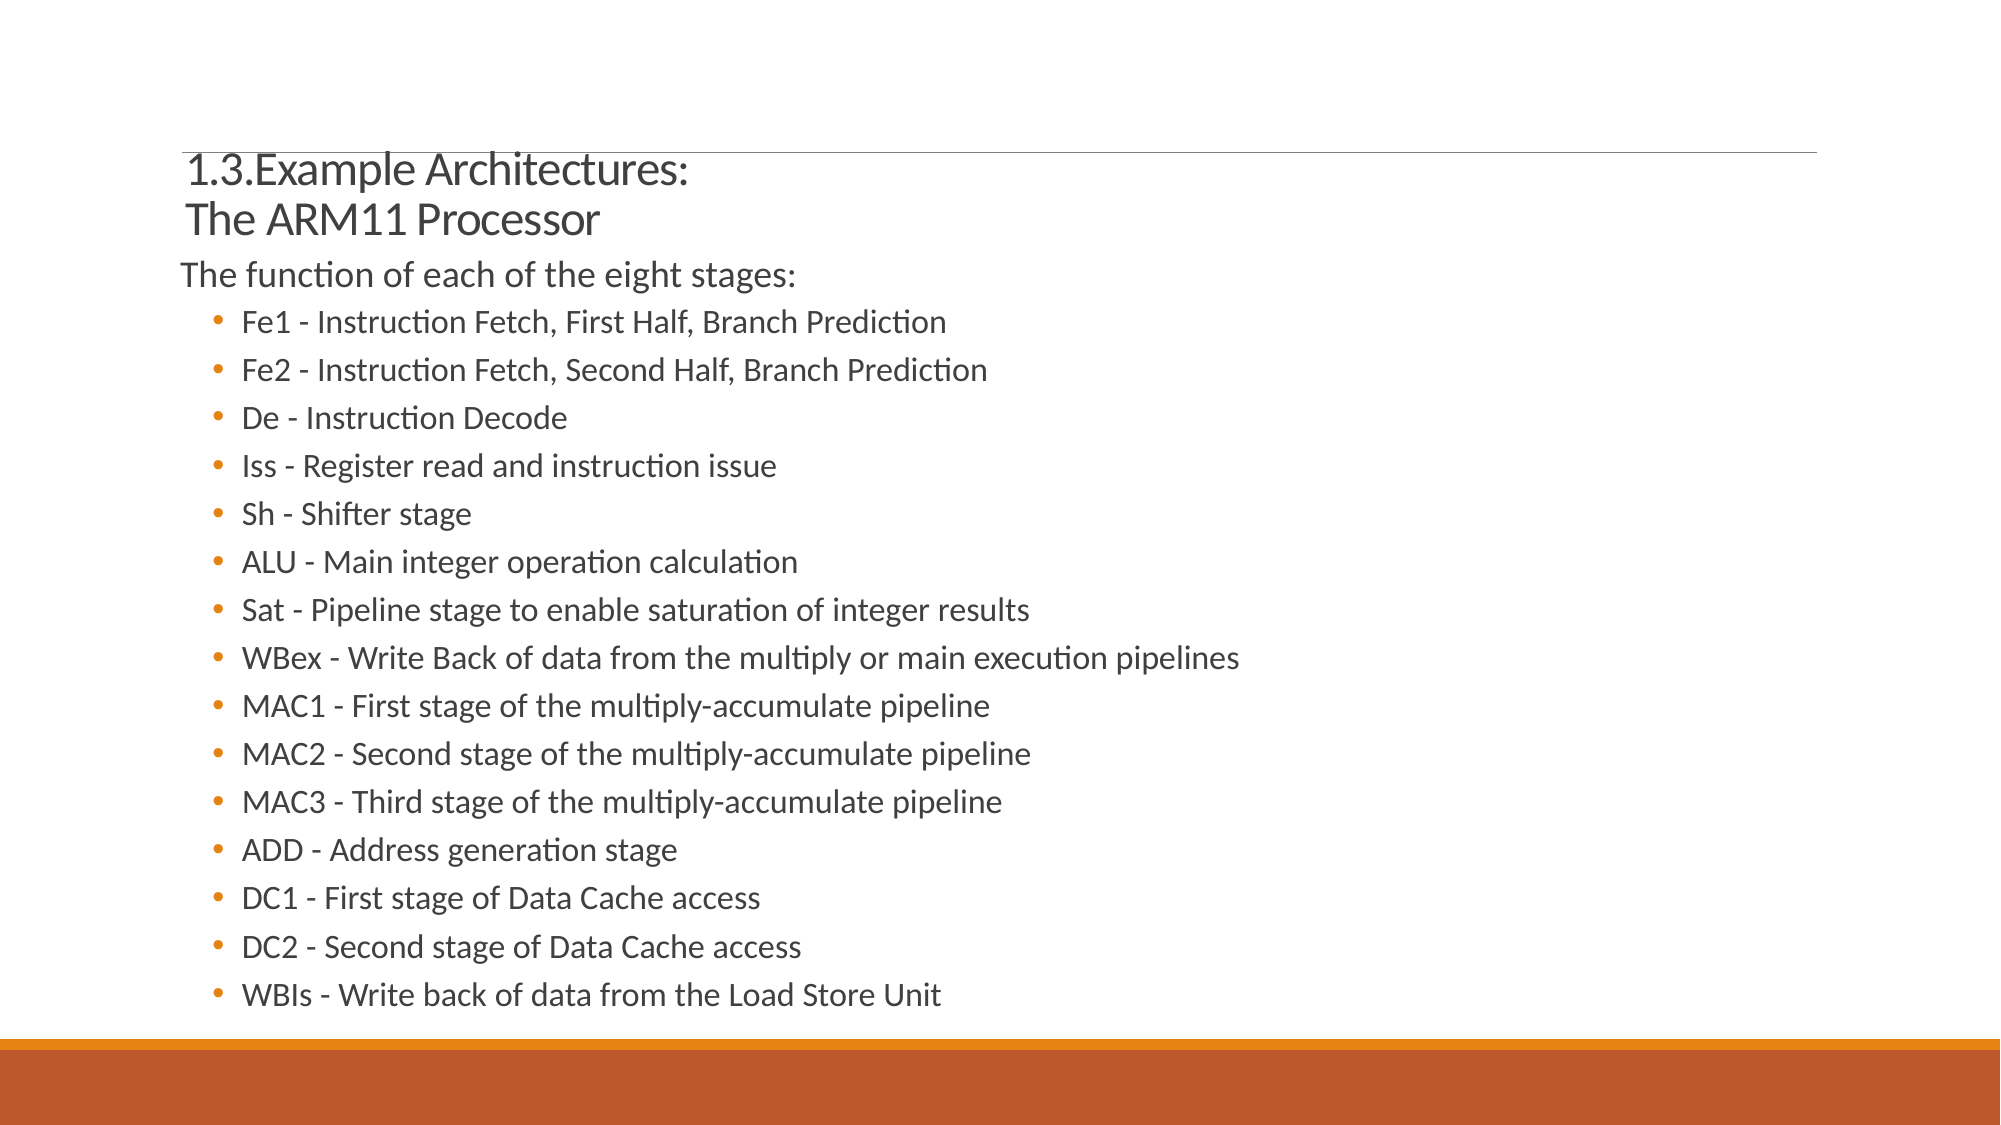

# 1.3.Example Architectures: The ARM11 Processor
The function of each of the eight stages:
Fe1 - Instruction Fetch, First Half, Branch Prediction
Fe2 - Instruction Fetch, Second Half, Branch Prediction
De - Instruction Decode
Iss - Register read and instruction issue
Sh - Shifter stage
ALU - Main integer operation calculation
Sat - Pipeline stage to enable saturation of integer results
WBex - Write Back of data from the multiply or main execution pipelines
MAC1 - First stage of the multiply-accumulate pipeline
MAC2 - Second stage of the multiply-accumulate pipeline
MAC3 - Third stage of the multiply-accumulate pipeline
ADD - Address generation stage
DC1 - First stage of Data Cache access
DC2 - Second stage of Data Cache access
WBIs - Write back of data from the Load Store Unit